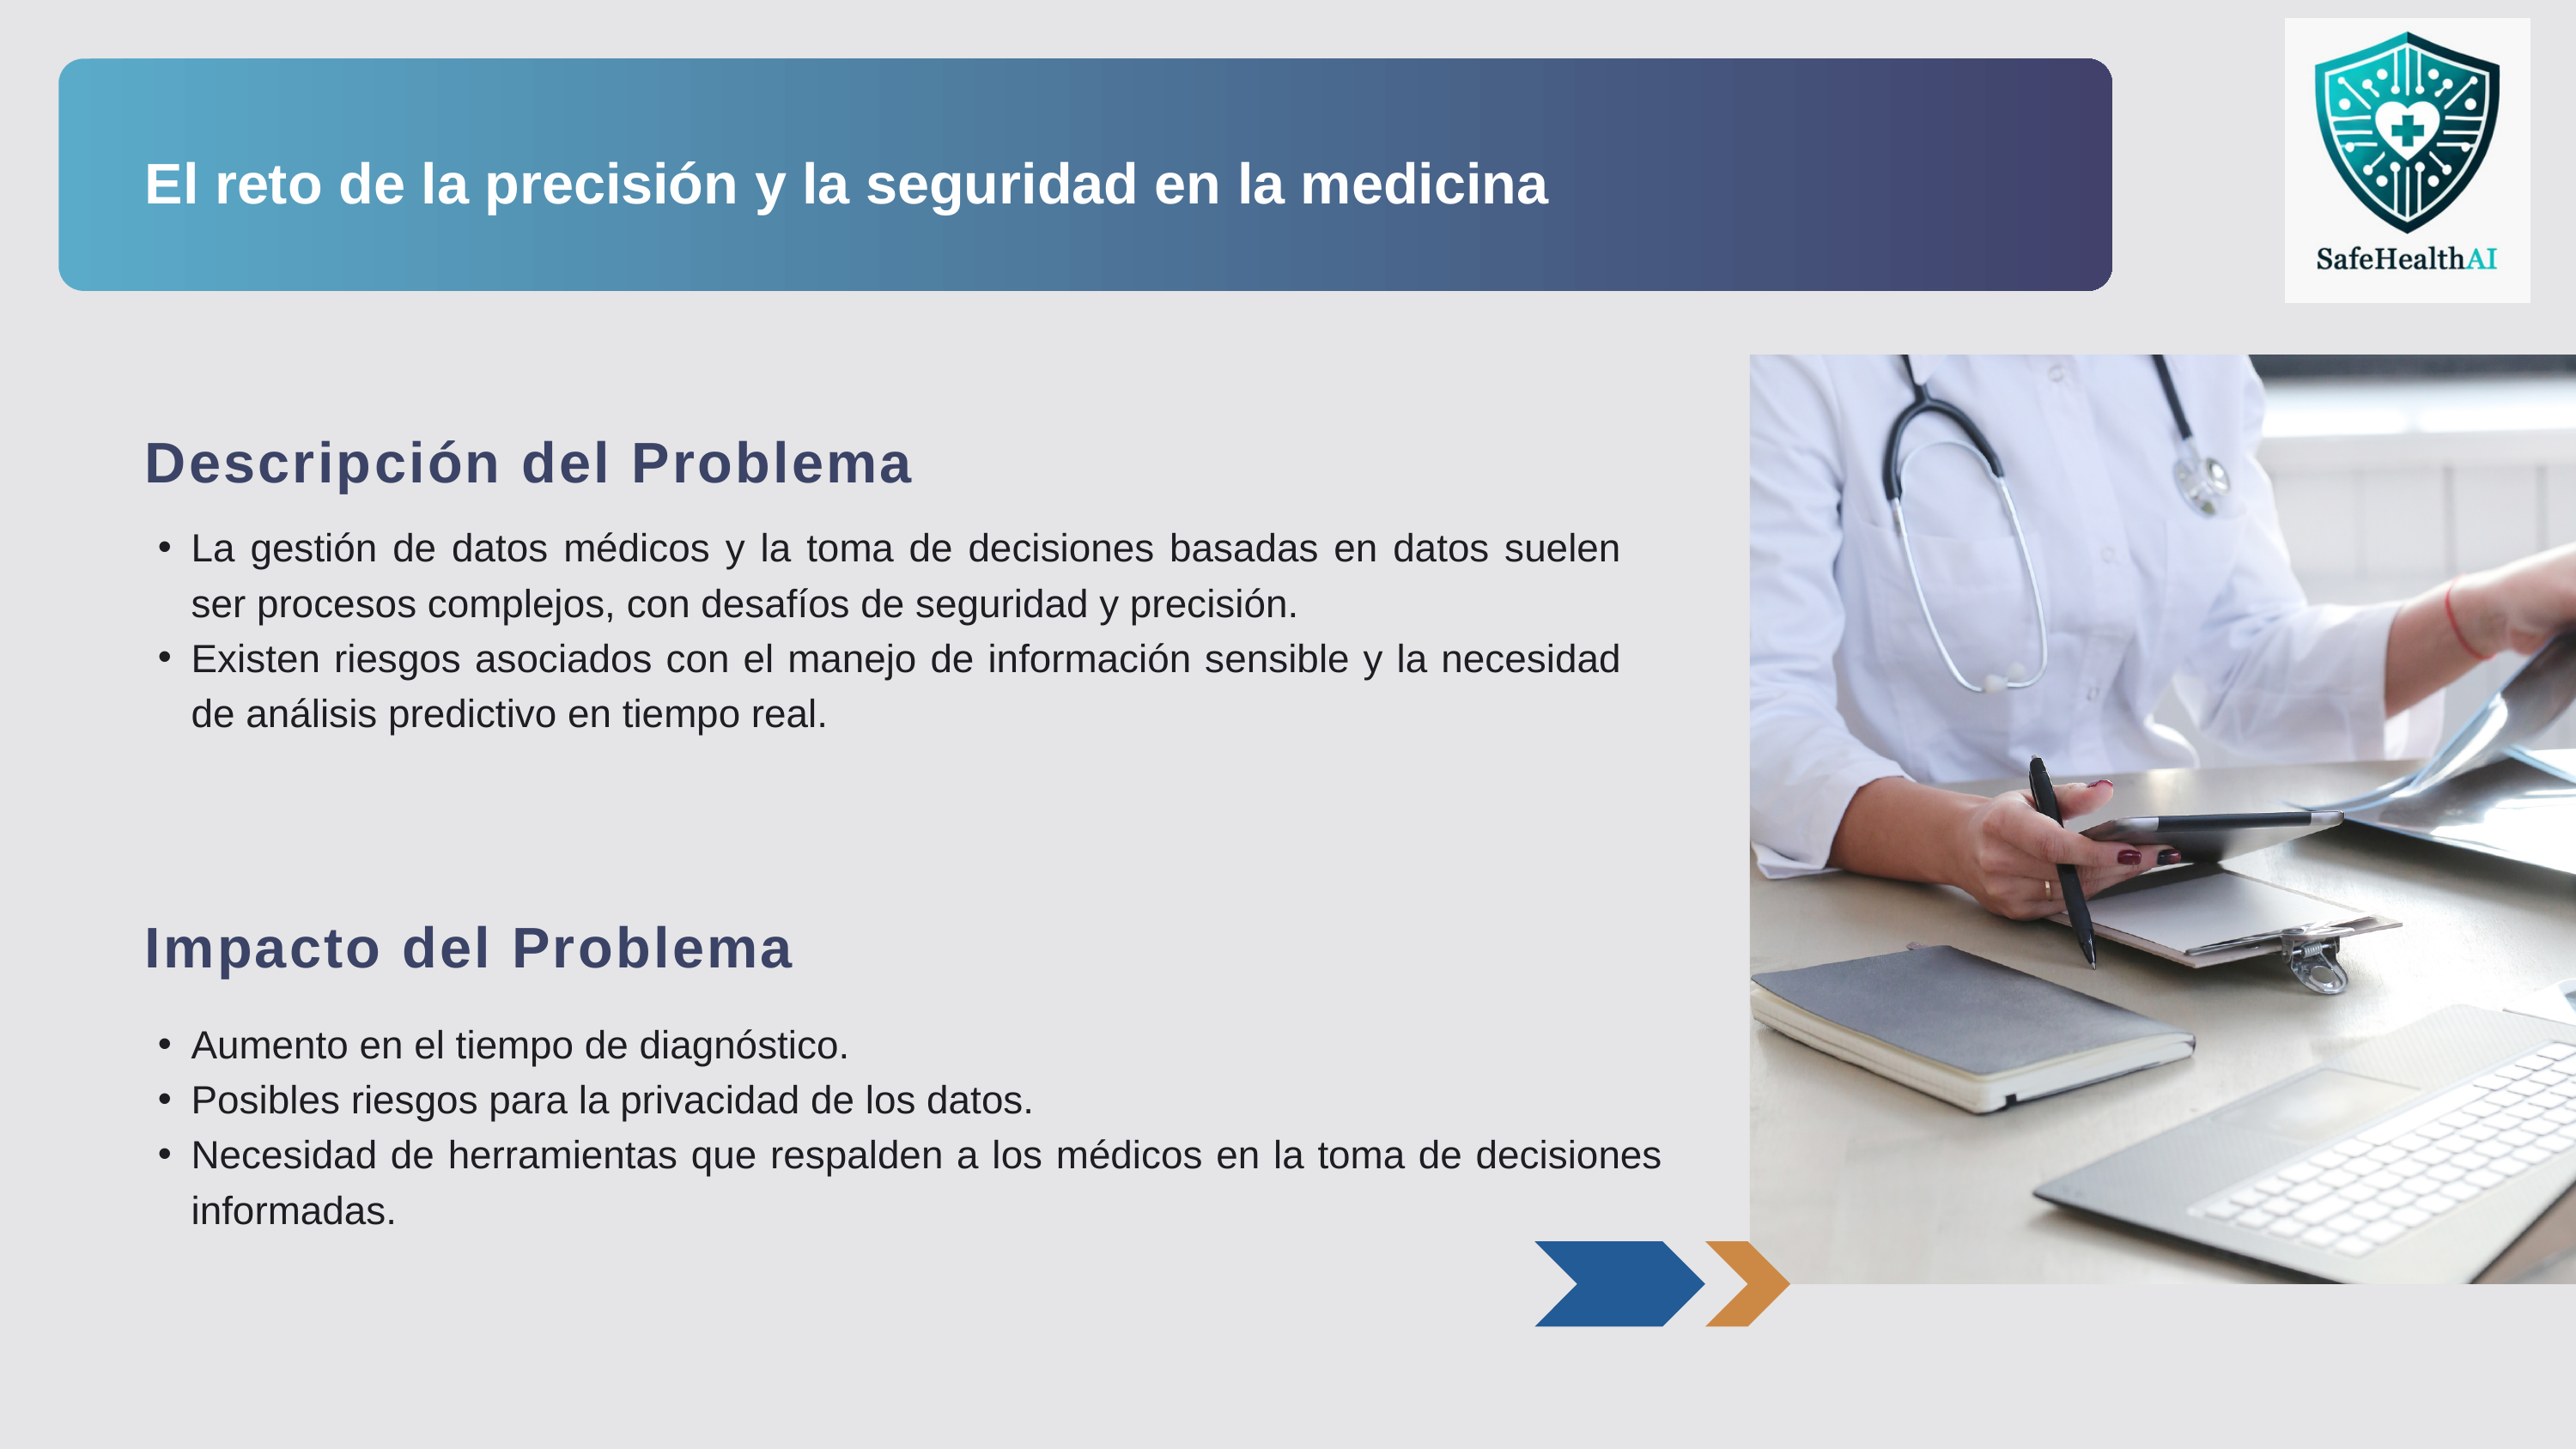

El reto de la precisión y la seguridad en la medicina

Descripción del Problema
La gestión de datos médicos y la toma de decisiones basadas en datos suelen ser procesos complejos, con desafíos de seguridad y precisión.
Existen riesgos asociados con el manejo de información sensible y la necesidad de análisis predictivo en tiempo real.

Impacto del Problema
Aumento en el tiempo de diagnóstico.
Posibles riesgos para la privacidad de los datos.
Necesidad de herramientas que respalden a los médicos en la toma de decisiones informadas.